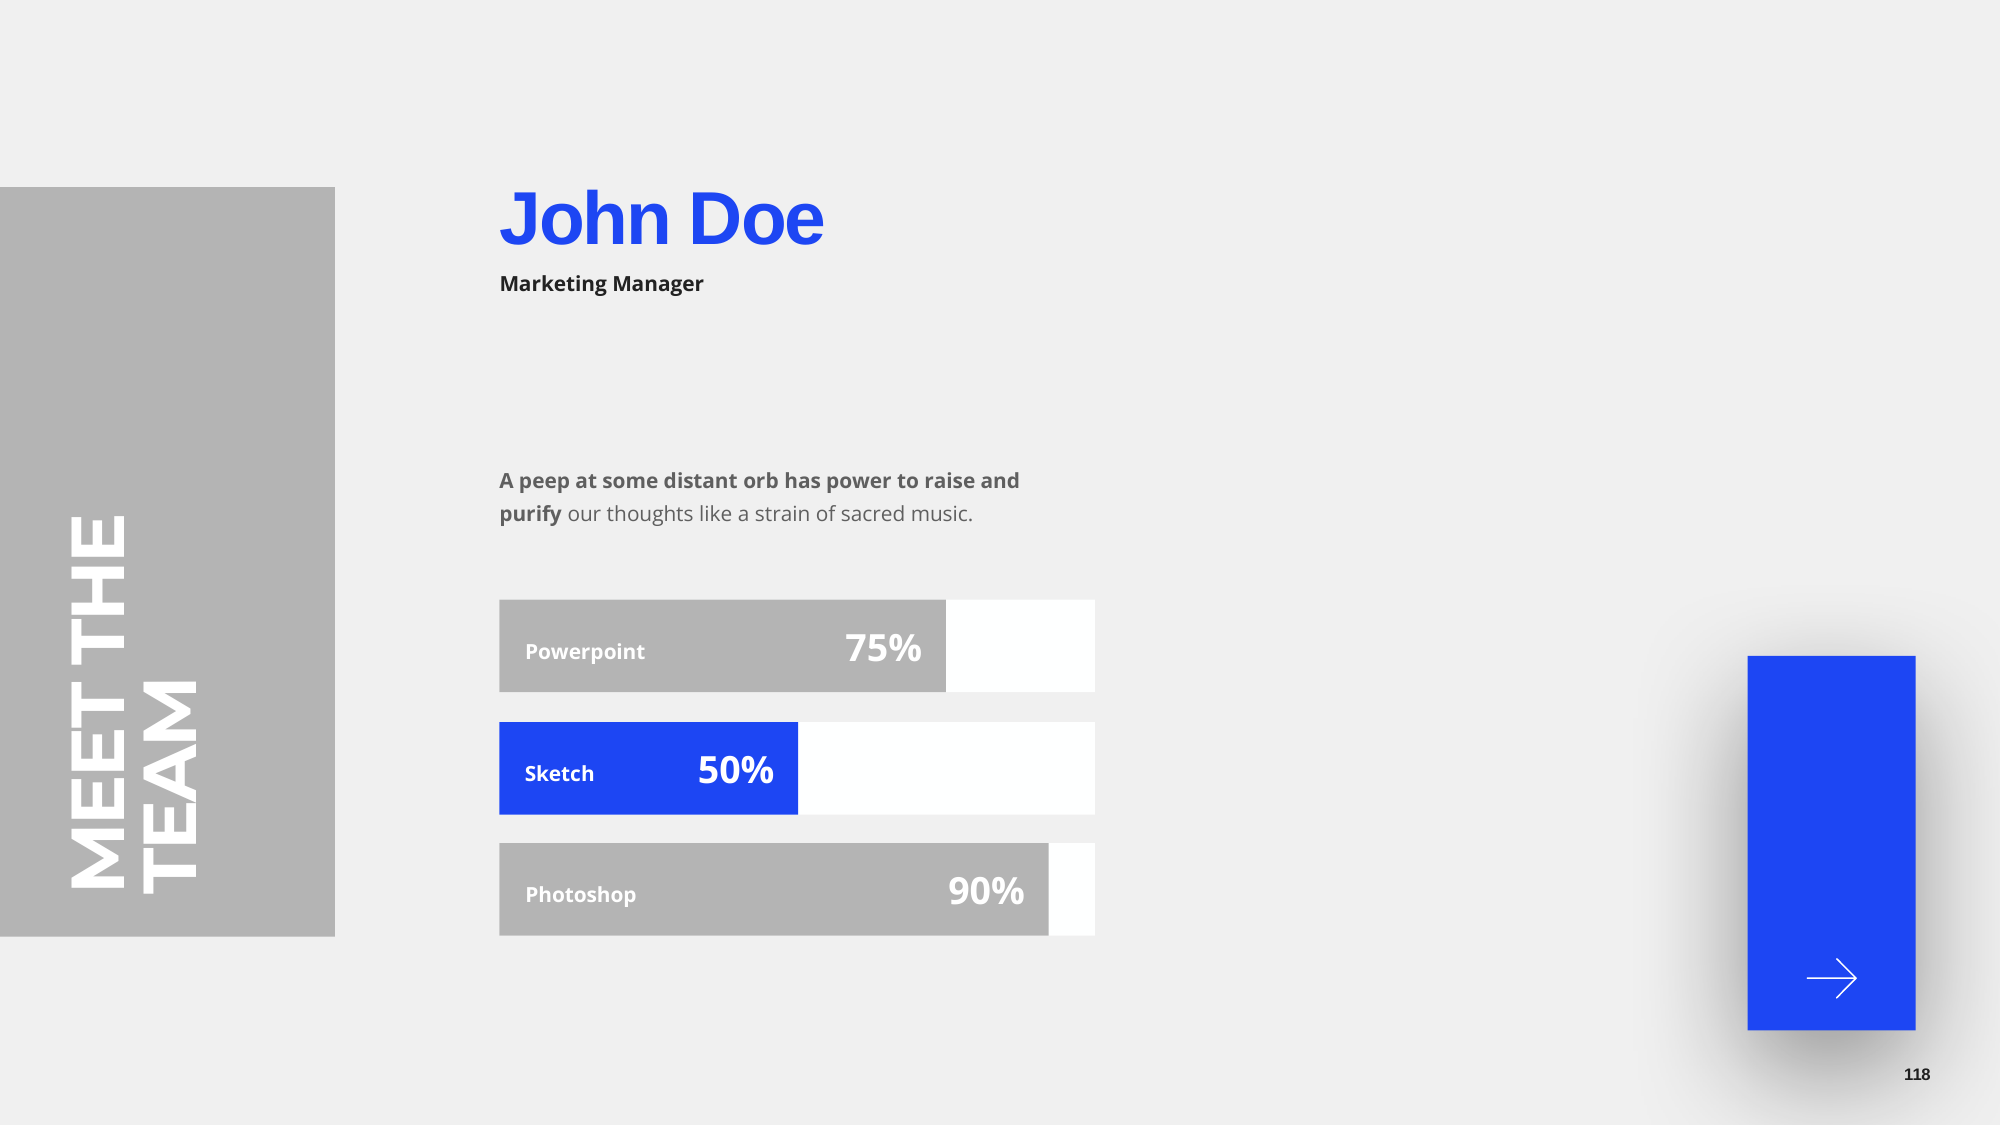

# John Doe

Marketing Manager
A peep at some distant orb has power to raise and purify our thoughts like a strain of sacred music.
MEET THE
TEAM
75%

Powerpoint

50%

Sketch
90%

Photoshop